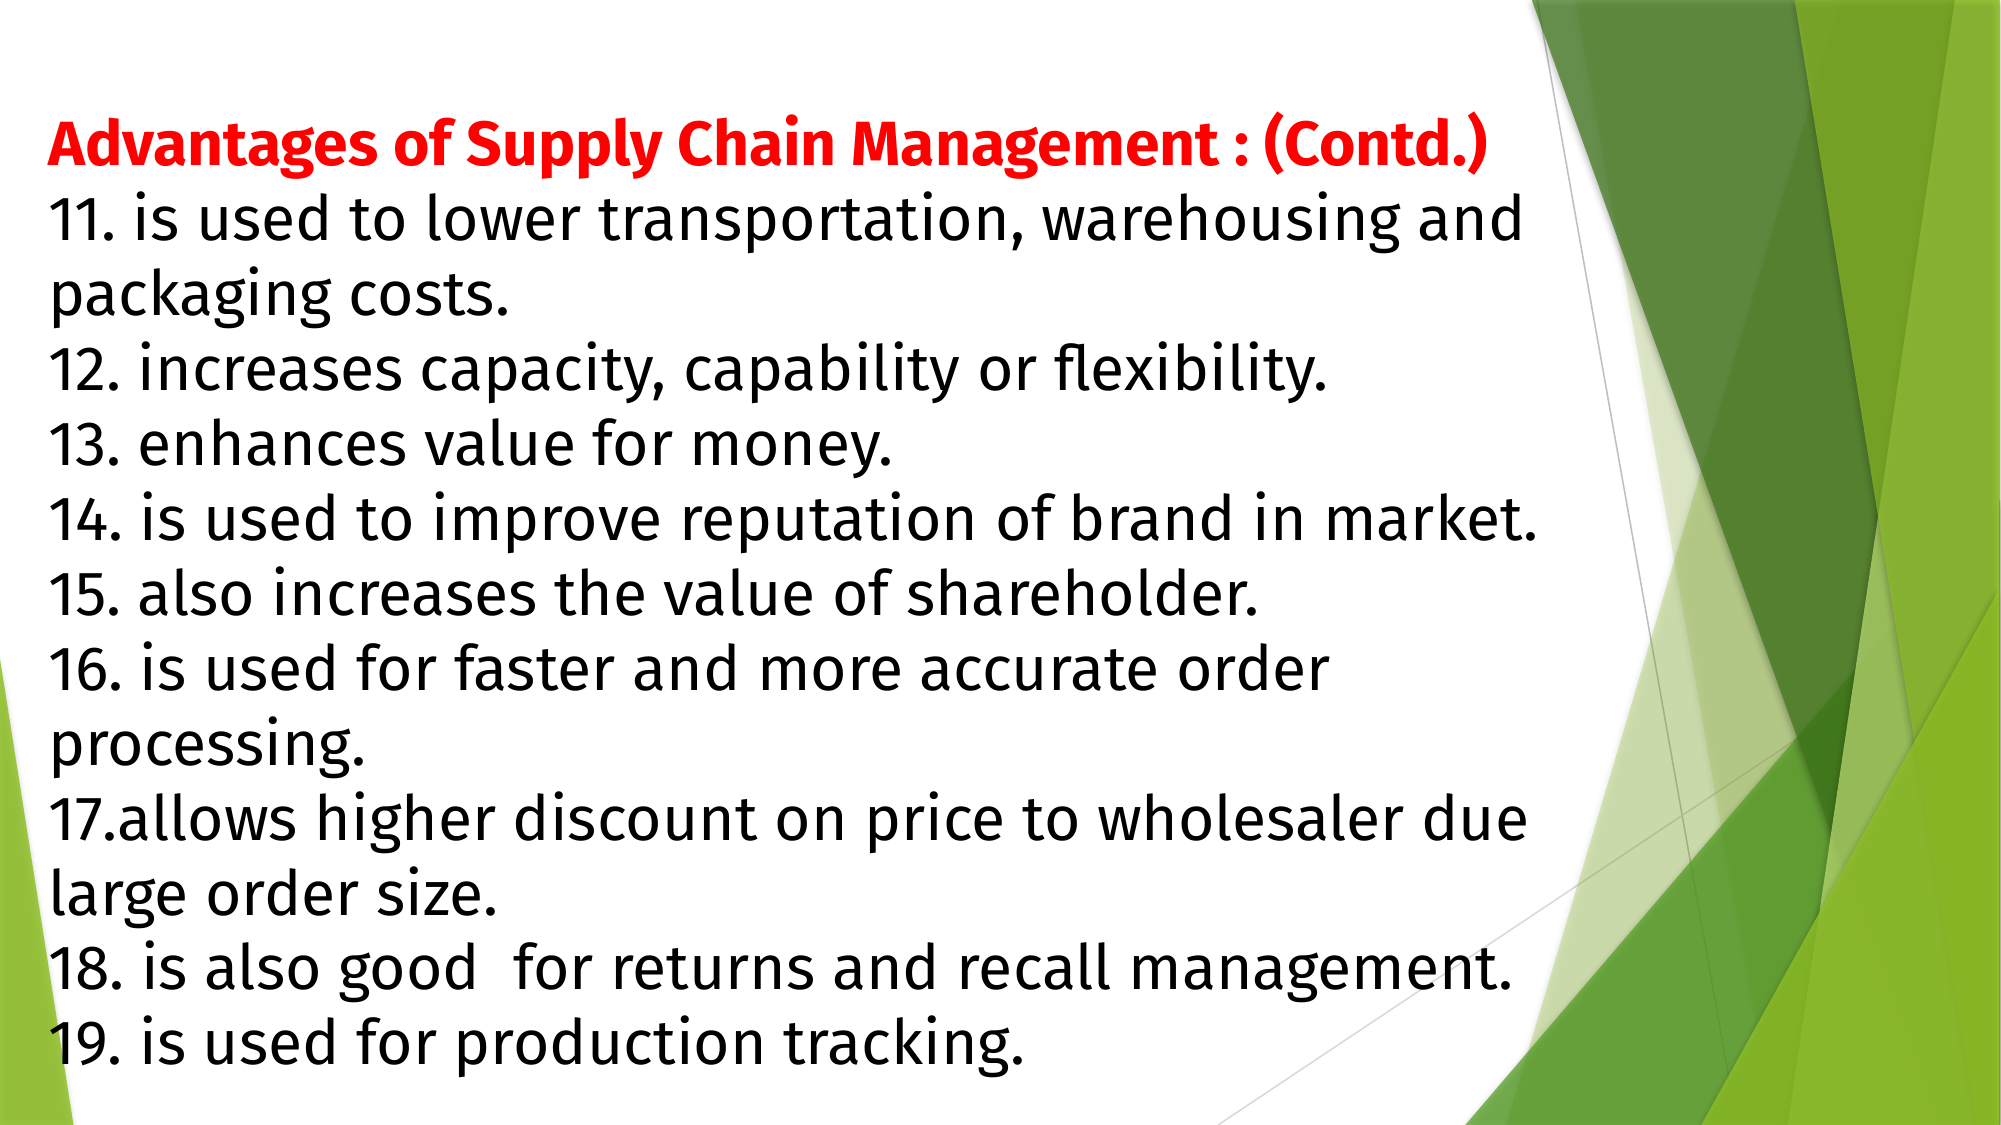

Advantages of Supply Chain Management : (Contd.)
11. is used to lower transportation, warehousing and packaging costs.
12. increases capacity, capability or flexibility.
13. enhances value for money.
14. is used to improve reputation of brand in market.
15. also increases the value of shareholder.
16. is used for faster and more accurate order processing.
17.allows higher discount on price to wholesaler due large order size.
18. is also good  for returns and recall management.
19. is used for production tracking.